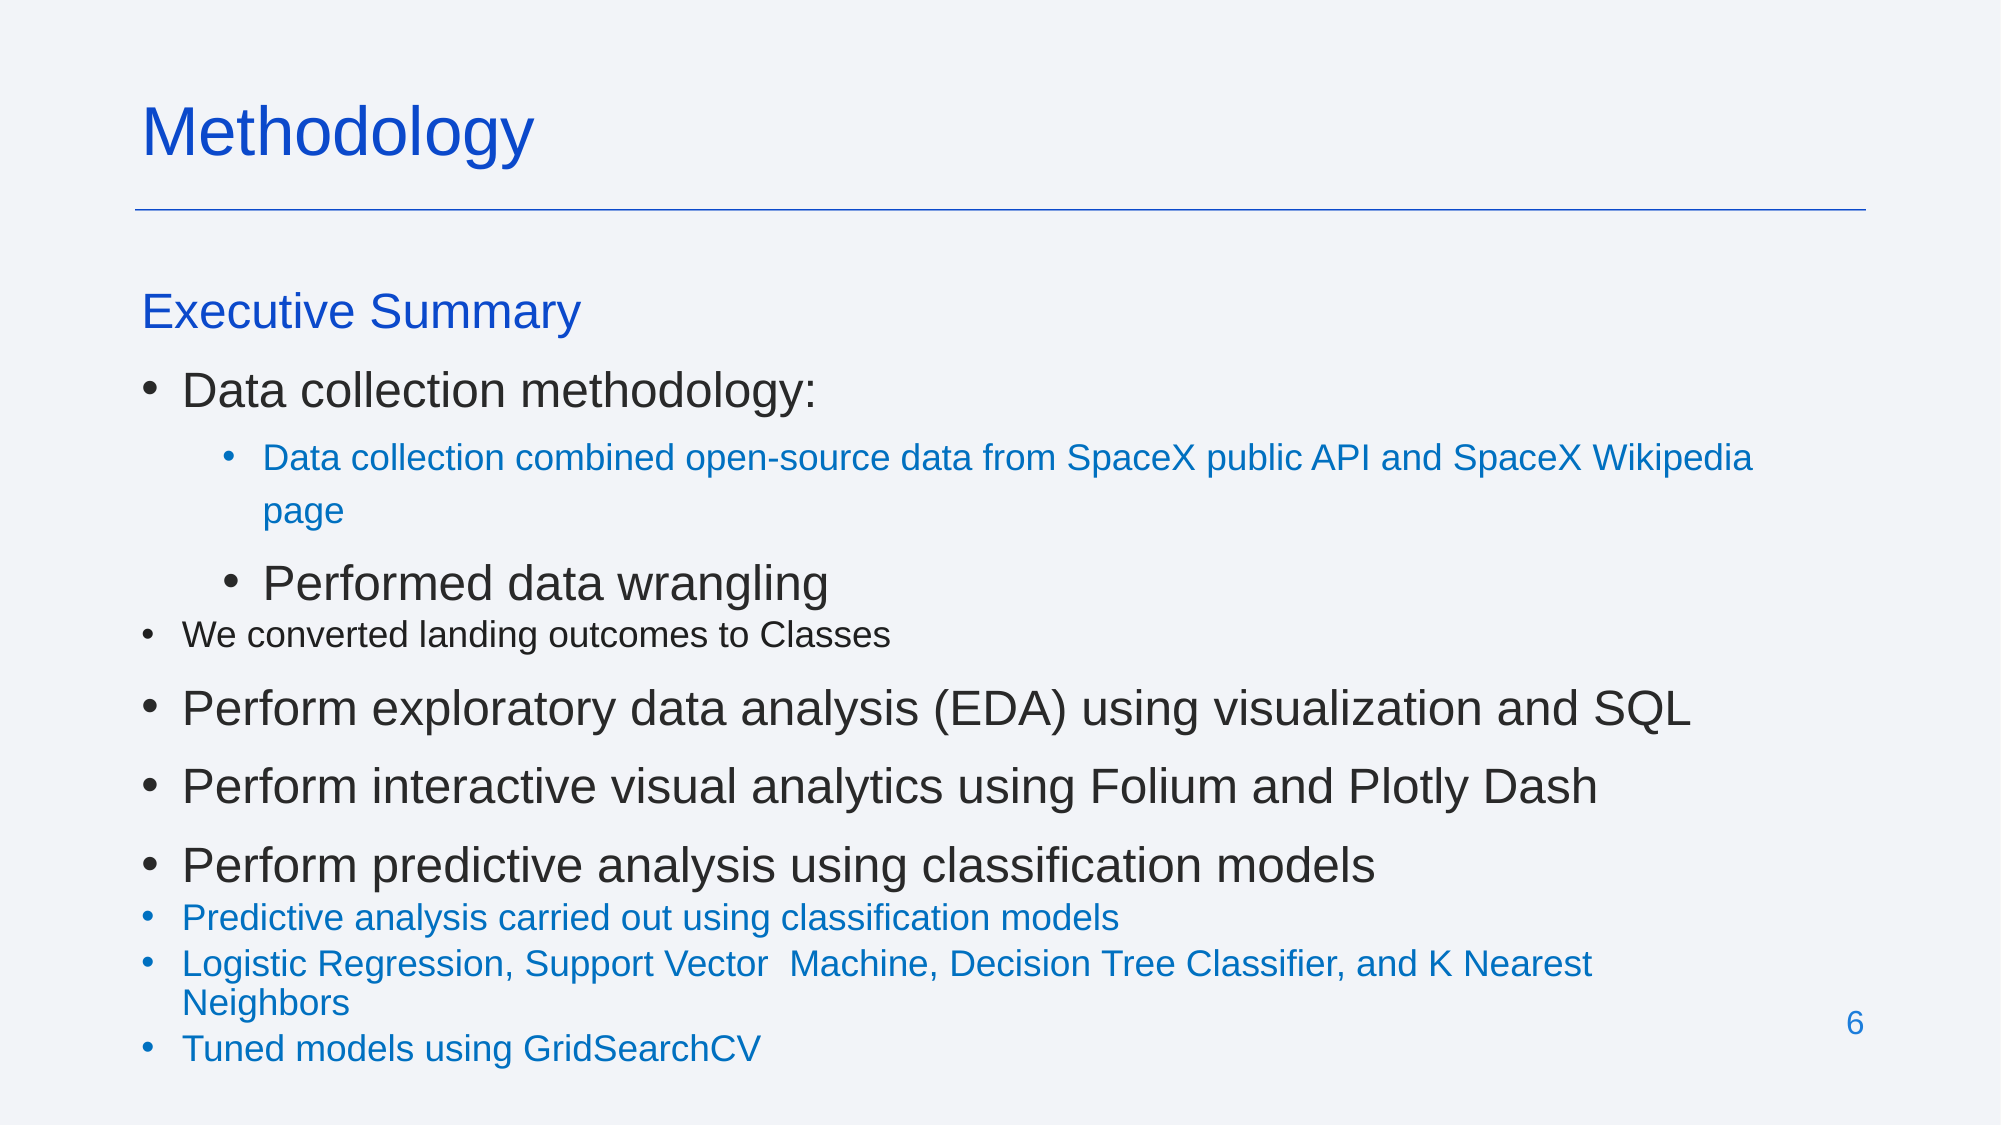

Methodology
Executive Summary
Data collection methodology:
Data collection combined open-source data from SpaceX public API and SpaceX Wikipedia page
Performed data wrangling
We converted landing outcomes to Classes
Perform exploratory data analysis (EDA) using visualization and SQL
Perform interactive visual analytics using Folium and Plotly Dash
Perform predictive analysis using classification models
Predictive analysis carried out using classification models ​
Logistic Regression, Support Vector  Machine, Decision Tree Classifier, and K Nearest Neighbors​
Tuned models using GridSearchCV

6